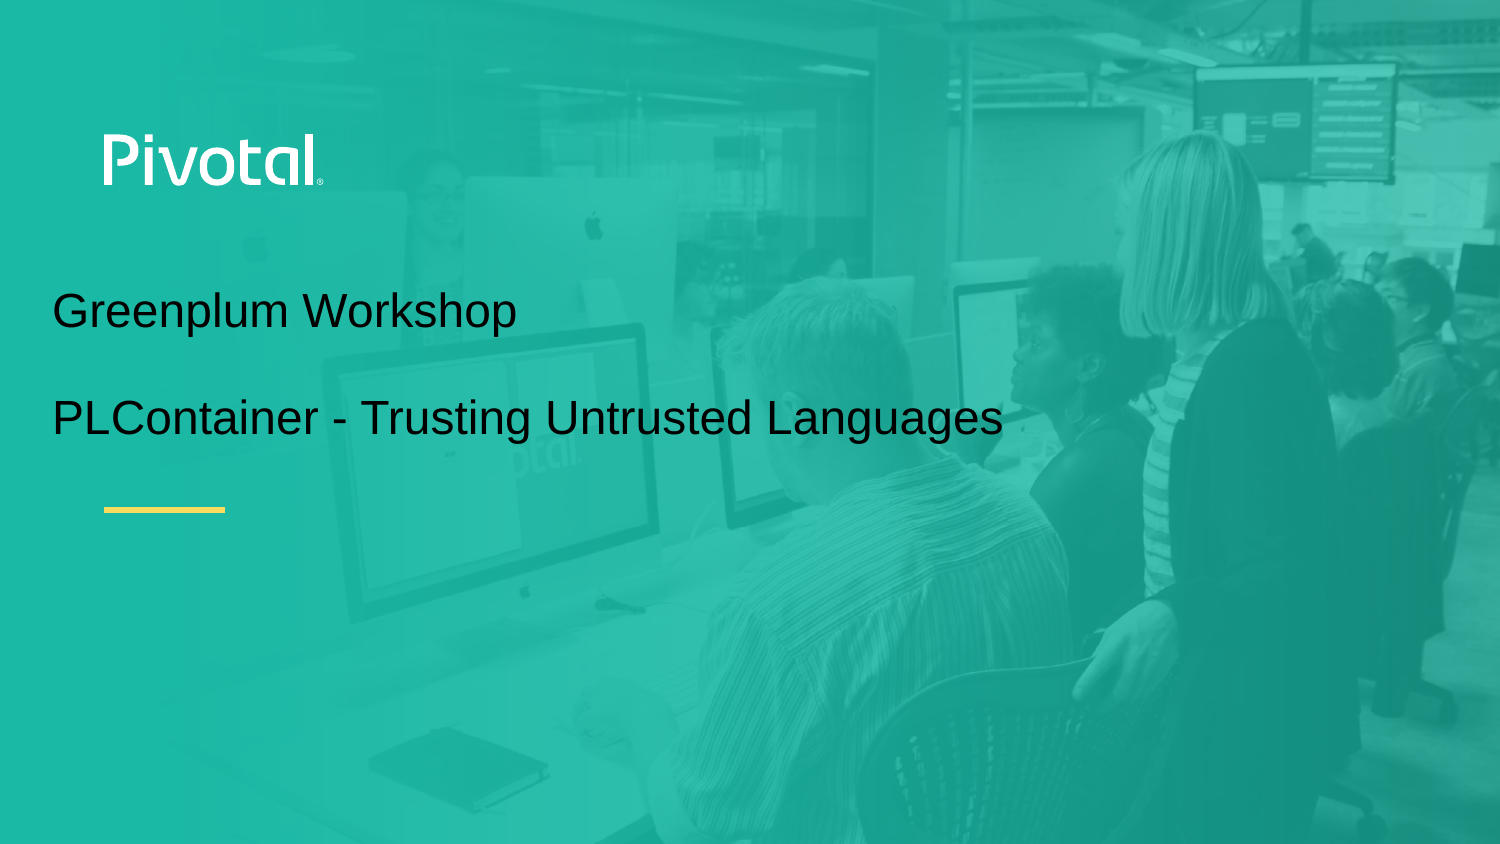

# Greenplum Workshop
PLContainer - Trusting Untrusted Languages